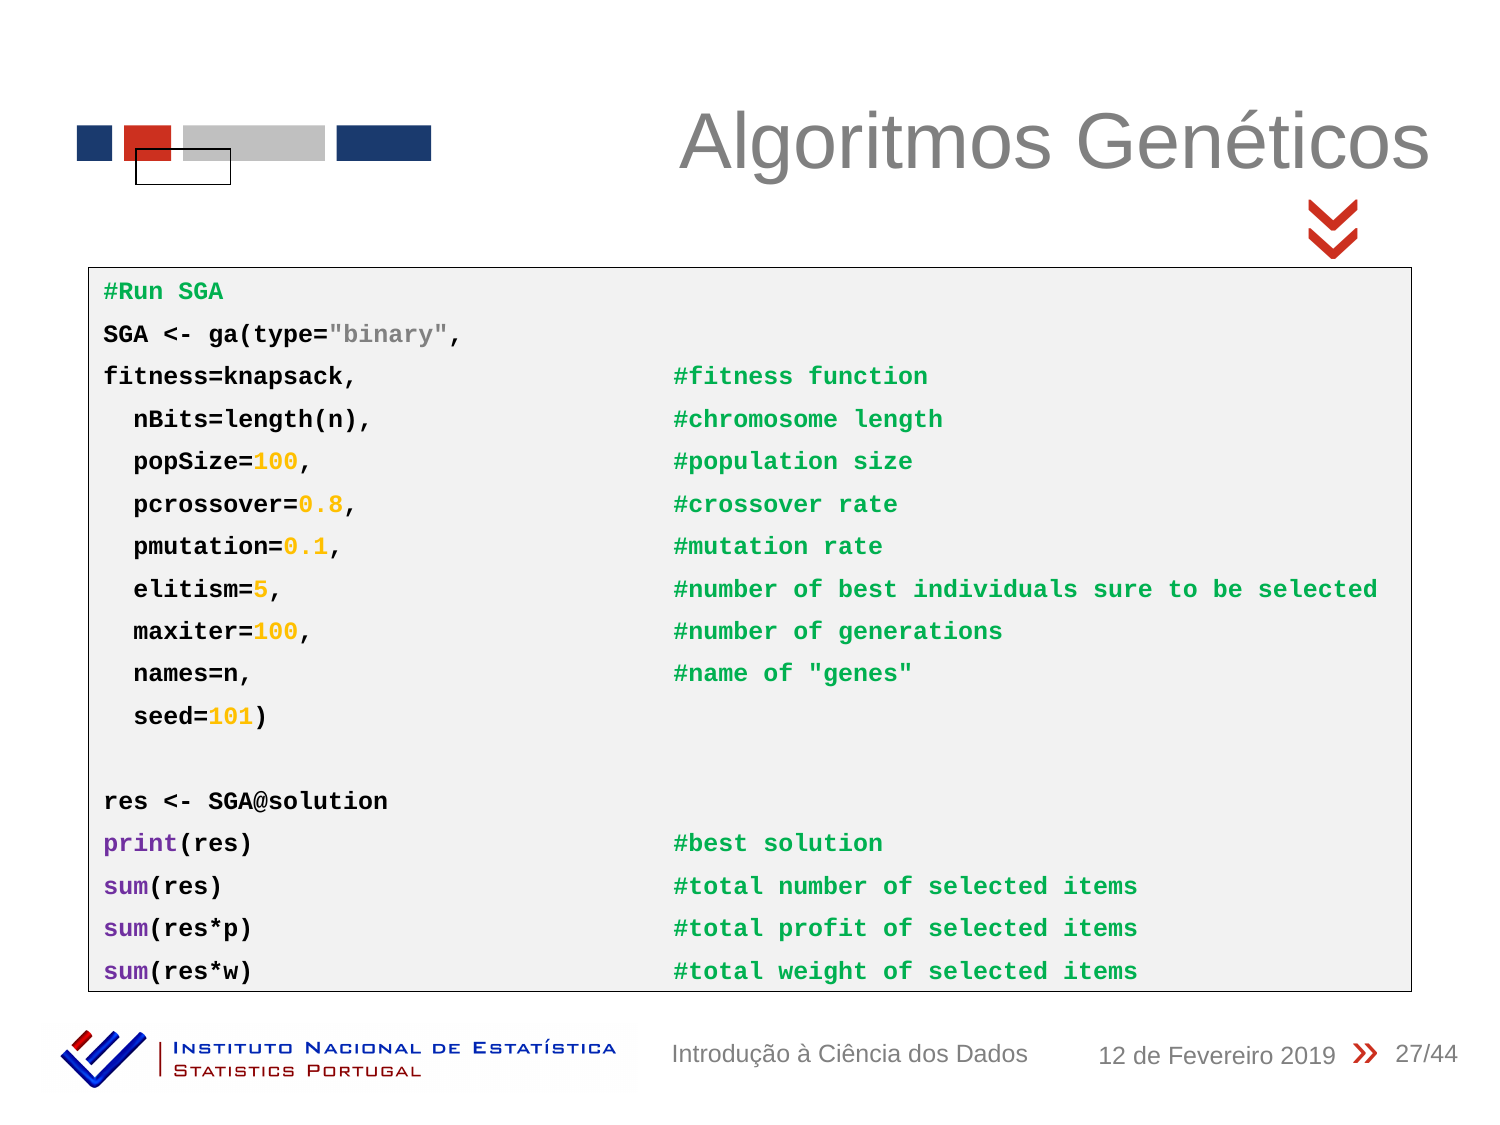

Algoritmos Genéticos
«
#Run SGA
SGA <- ga(type="binary",
fitness=knapsack,                     #fitness function
  nBits=length(n),                    #chromosome length
  popSize=100,                        #population size
  pcrossover=0.8,                     #crossover rate
  pmutation=0.1,                      #mutation rate
  elitism=5,                          #number of best individuals sure to be selected
  maxiter=100,                        #number of generations
  names=n,                            #name of "genes"
  seed=101)

res <- SGA@solution
print(res)                            #best solution
sum(res)                              #total number of selected items
sum(res*p)                            #total profit of selected items
sum(res*w)                            #total weight of selected items
27